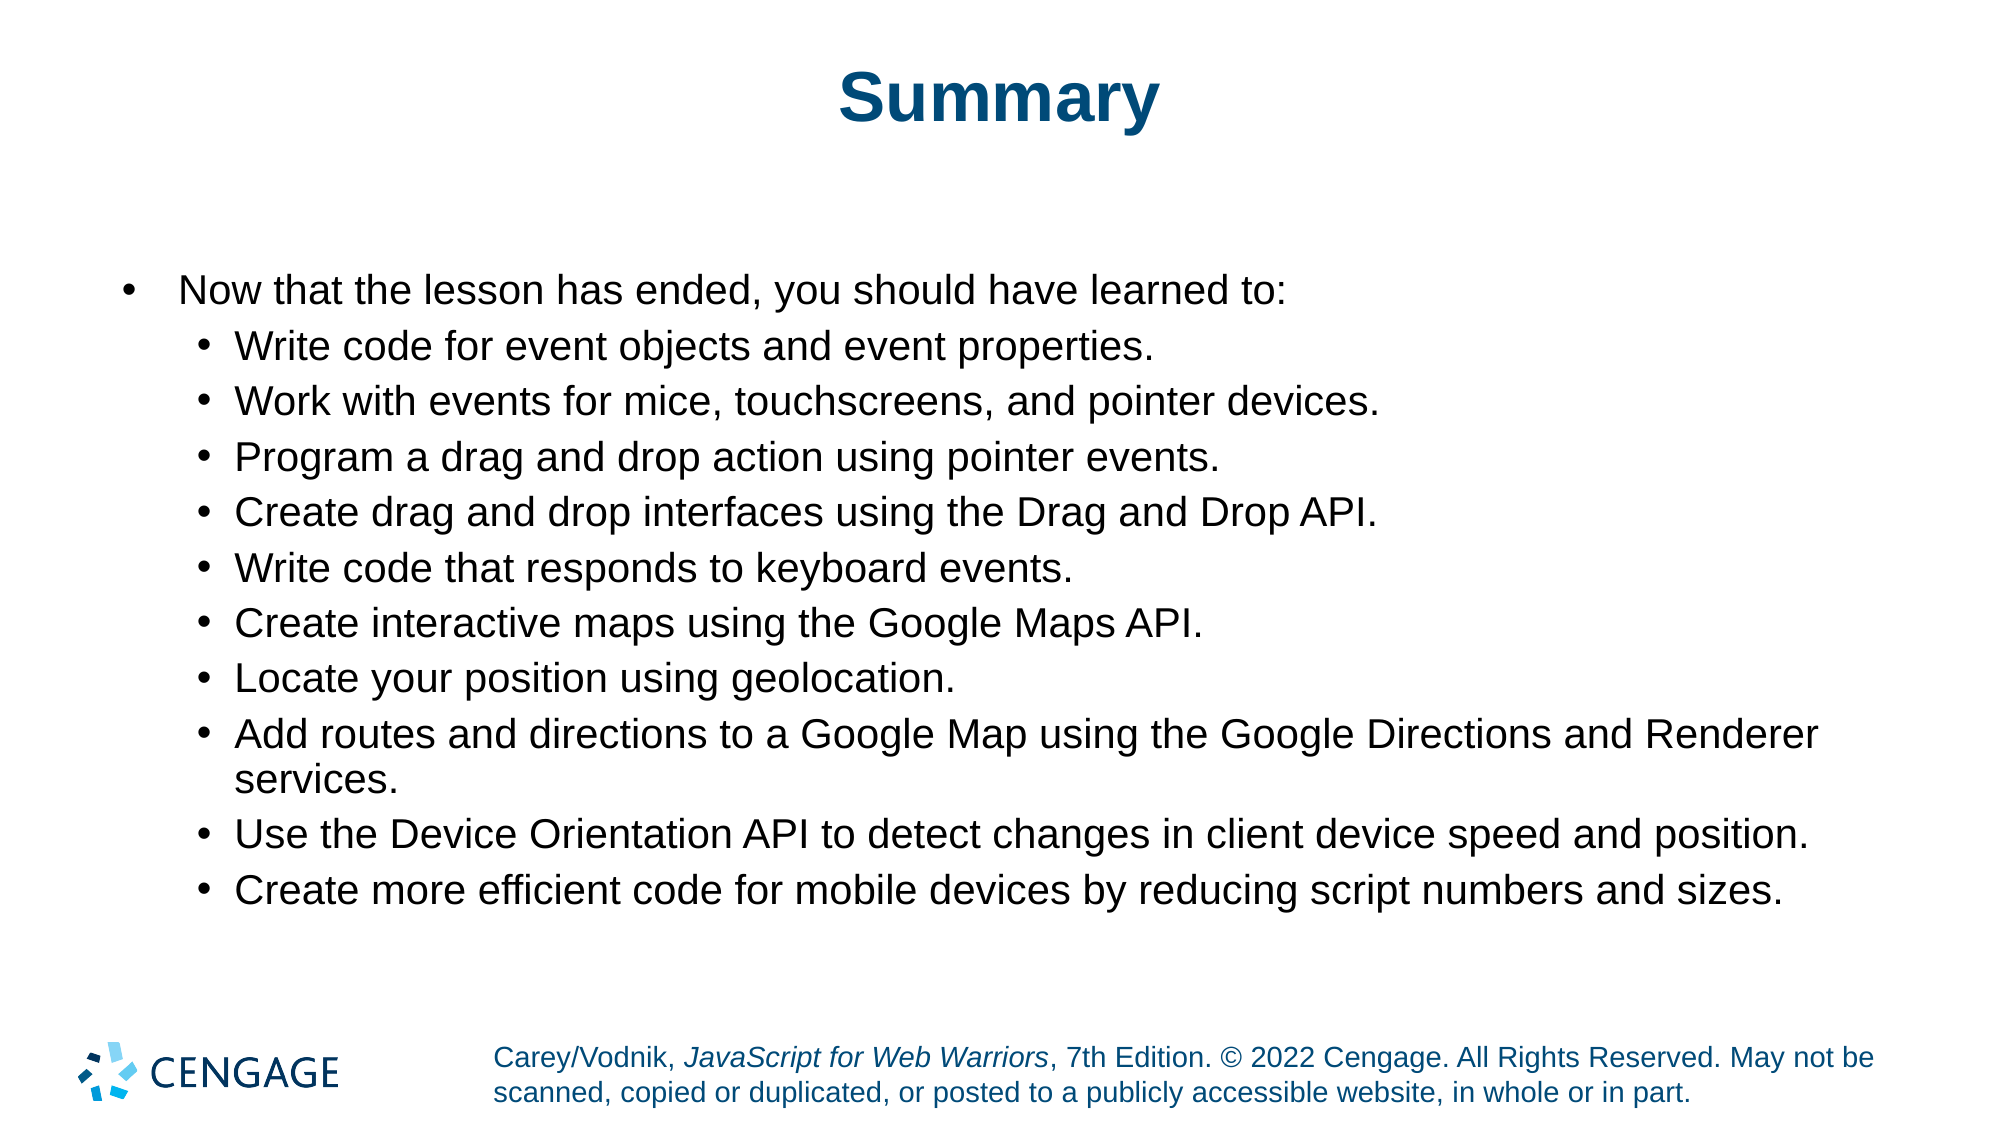

# Summary
Now that the lesson has ended, you should have learned to:
Write code for event objects and event properties.
Work with events for mice, touchscreens, and pointer devices.
Program a drag and drop action using pointer events.
Create drag and drop interfaces using the Drag and Drop API.
Write code that responds to keyboard events.
Create interactive maps using the Google Maps API.
Locate your position using geolocation.
Add routes and directions to a Google Map using the Google Directions and Renderer services.
Use the Device Orientation API to detect changes in client device speed and position.
Create more efficient code for mobile devices by reducing script numbers and sizes.